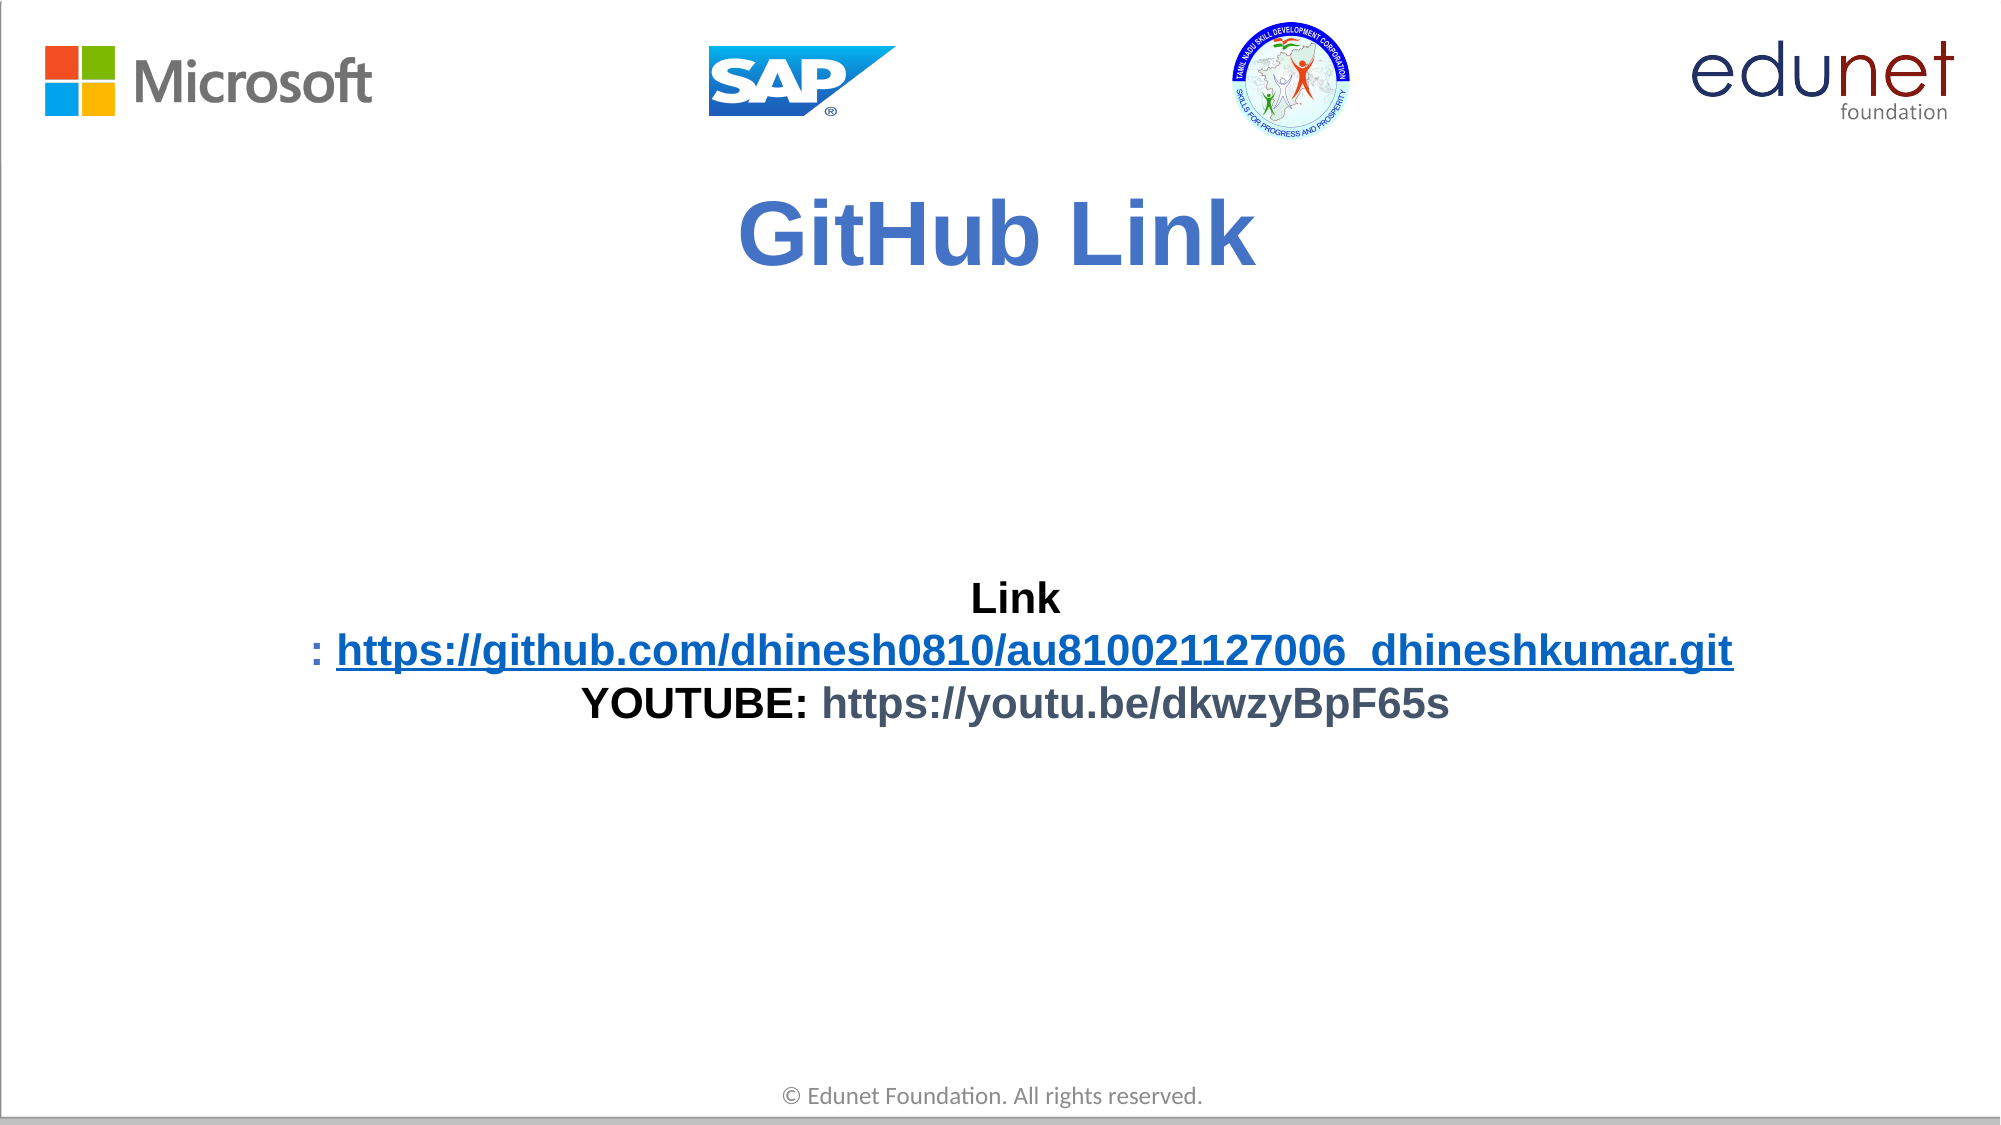

# GitHub Link
Link
 : https://github.com/dhinesh0810/au810021127006_dhineshkumar.git
YOUTUBE: https://youtu.be/dkwzyBpF65s
© Edunet Foundation. All rights reserved.